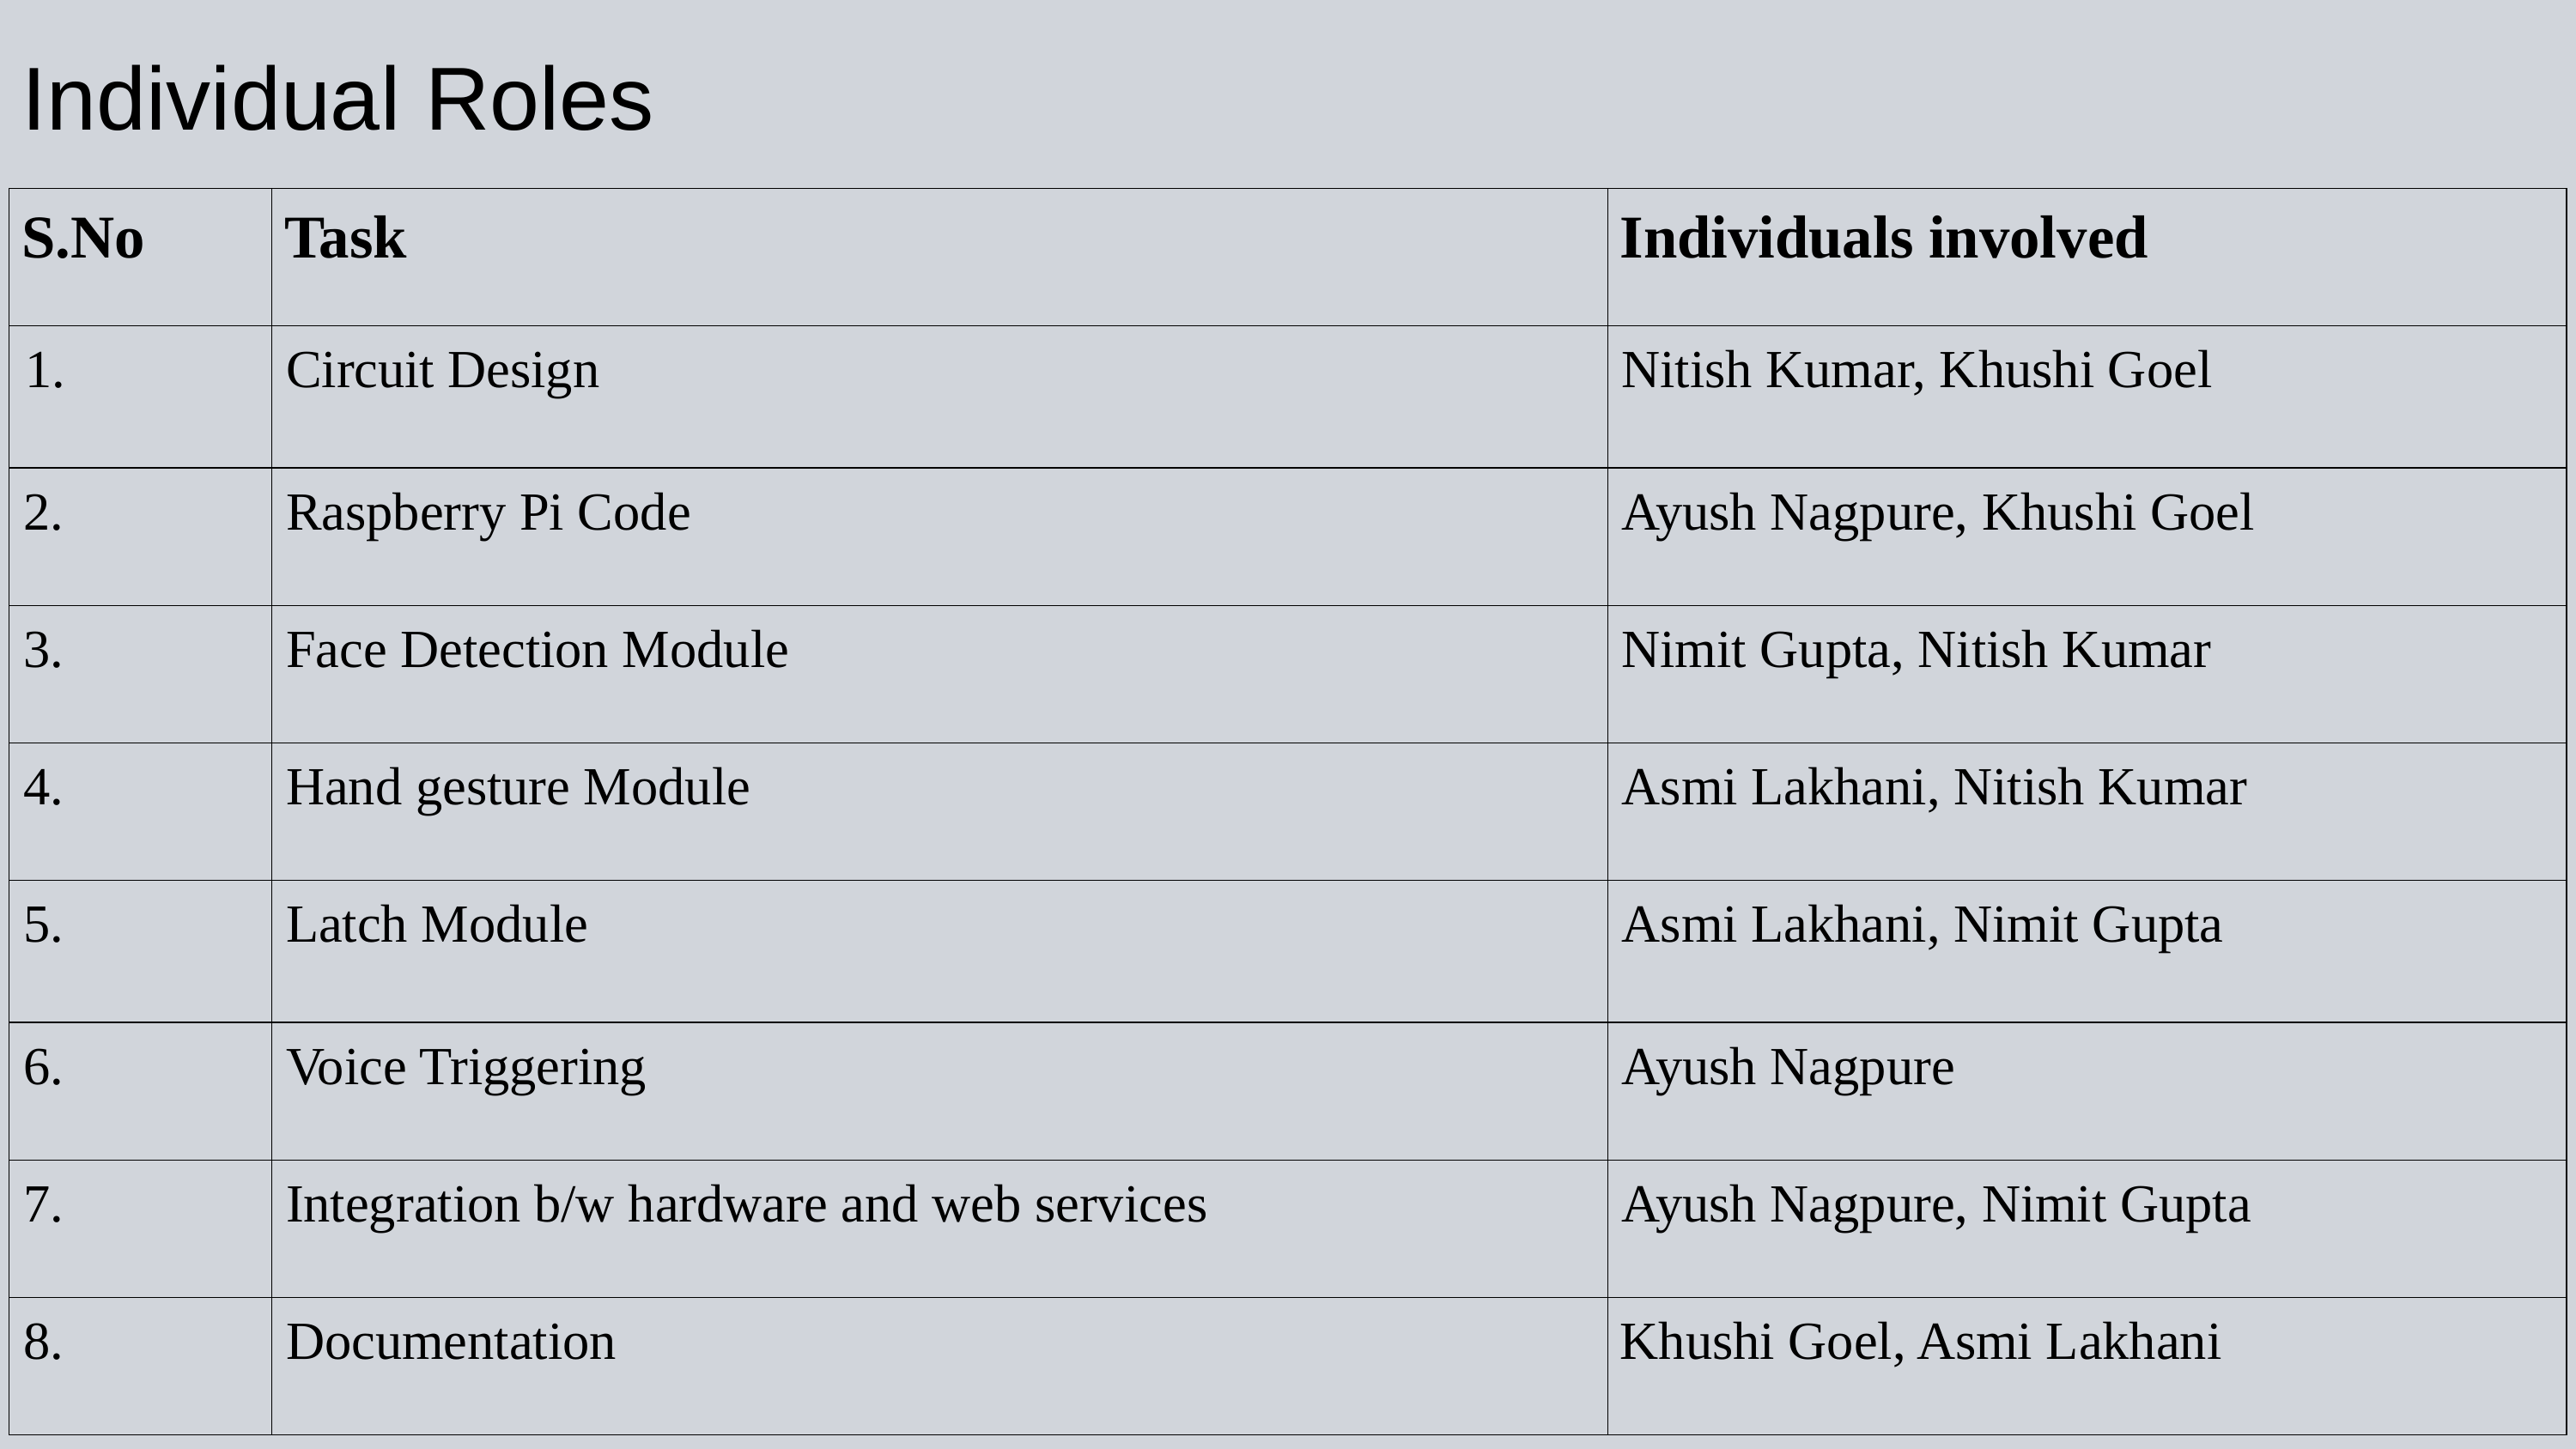

Individual Roles
| S.No | Task | Individuals involved |
| --- | --- | --- |
| 1. | Circuit Design | Nitish Kumar, Khushi Goel |
| 2. | Raspberry Pi Code | Ayush Nagpure, Khushi Goel |
| 3. | Face Detection Module | Nimit Gupta, Nitish Kumar |
| 4. | Hand gesture Module | Asmi Lakhani, Nitish Kumar |
| 5. | Latch Module | Asmi Lakhani, Nimit Gupta |
| 6. | Voice Triggering | Ayush Nagpure |
| 7. | Integration b/w hardware and web services | Ayush Nagpure, Nimit Gupta |
| 8. | Documentation | Khushi Goel, Asmi Lakhani |